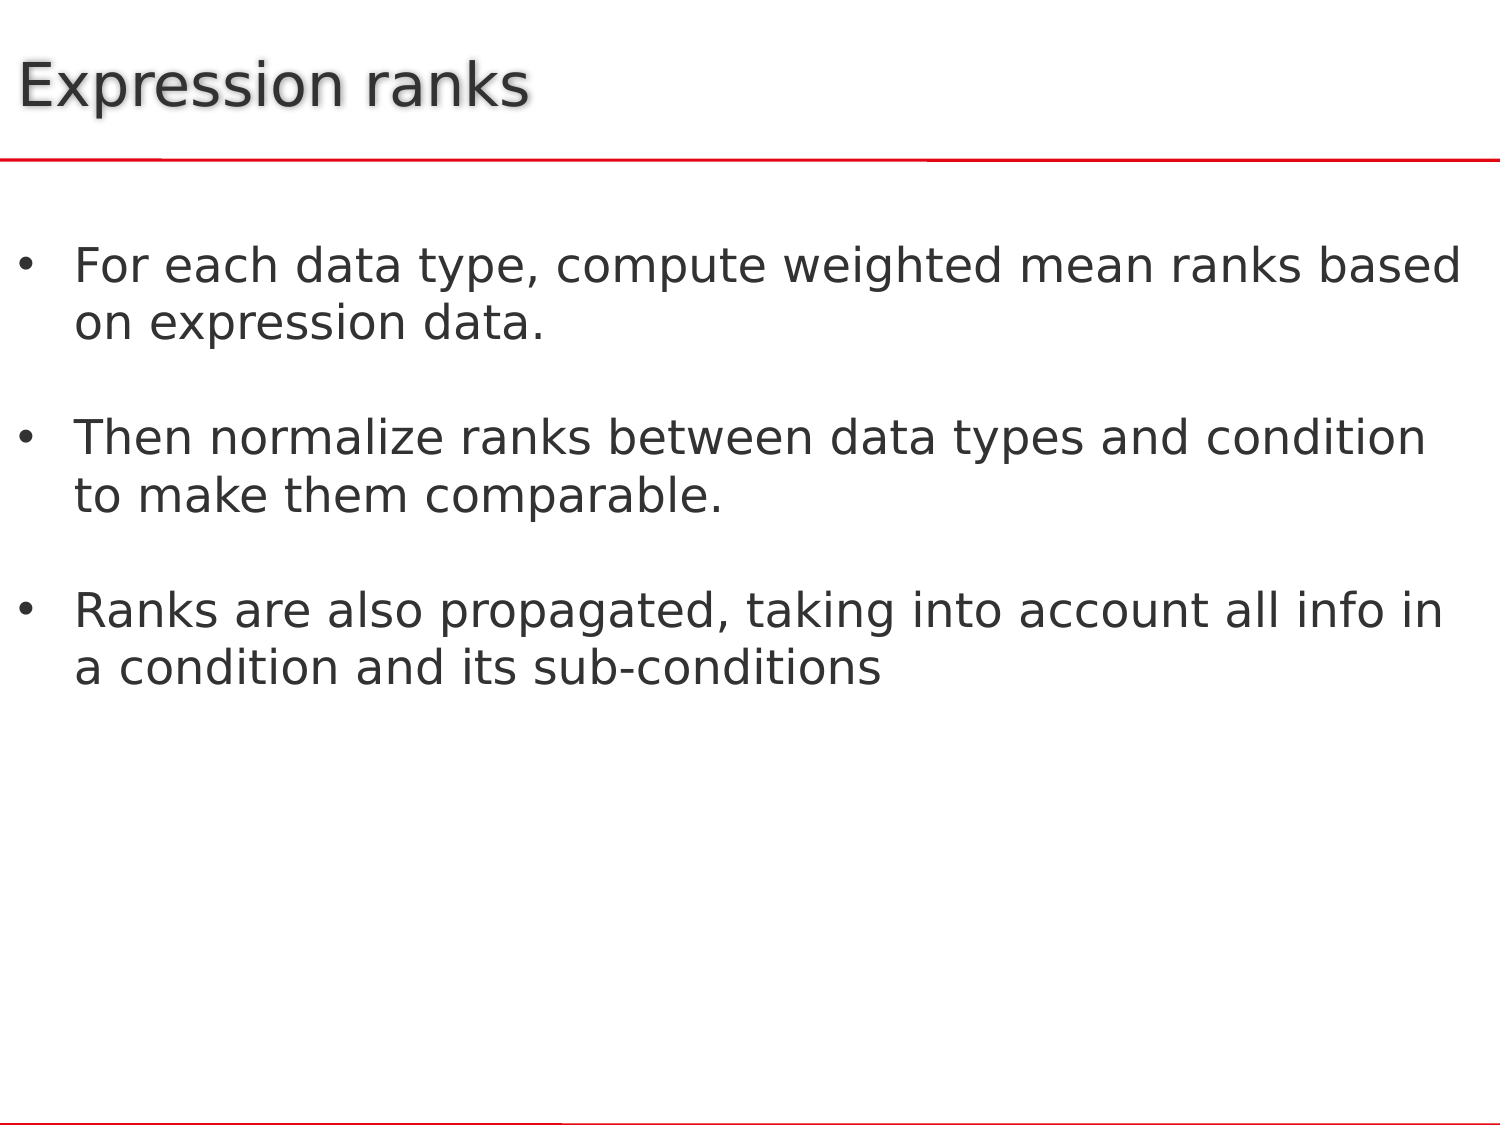

# Expression ranks
For each data type, compute weighted mean ranks based on expression data.

Then normalize ranks between data types and condition to make them comparable.

Ranks are also propagated, taking into account all info in a condition and its sub-conditions